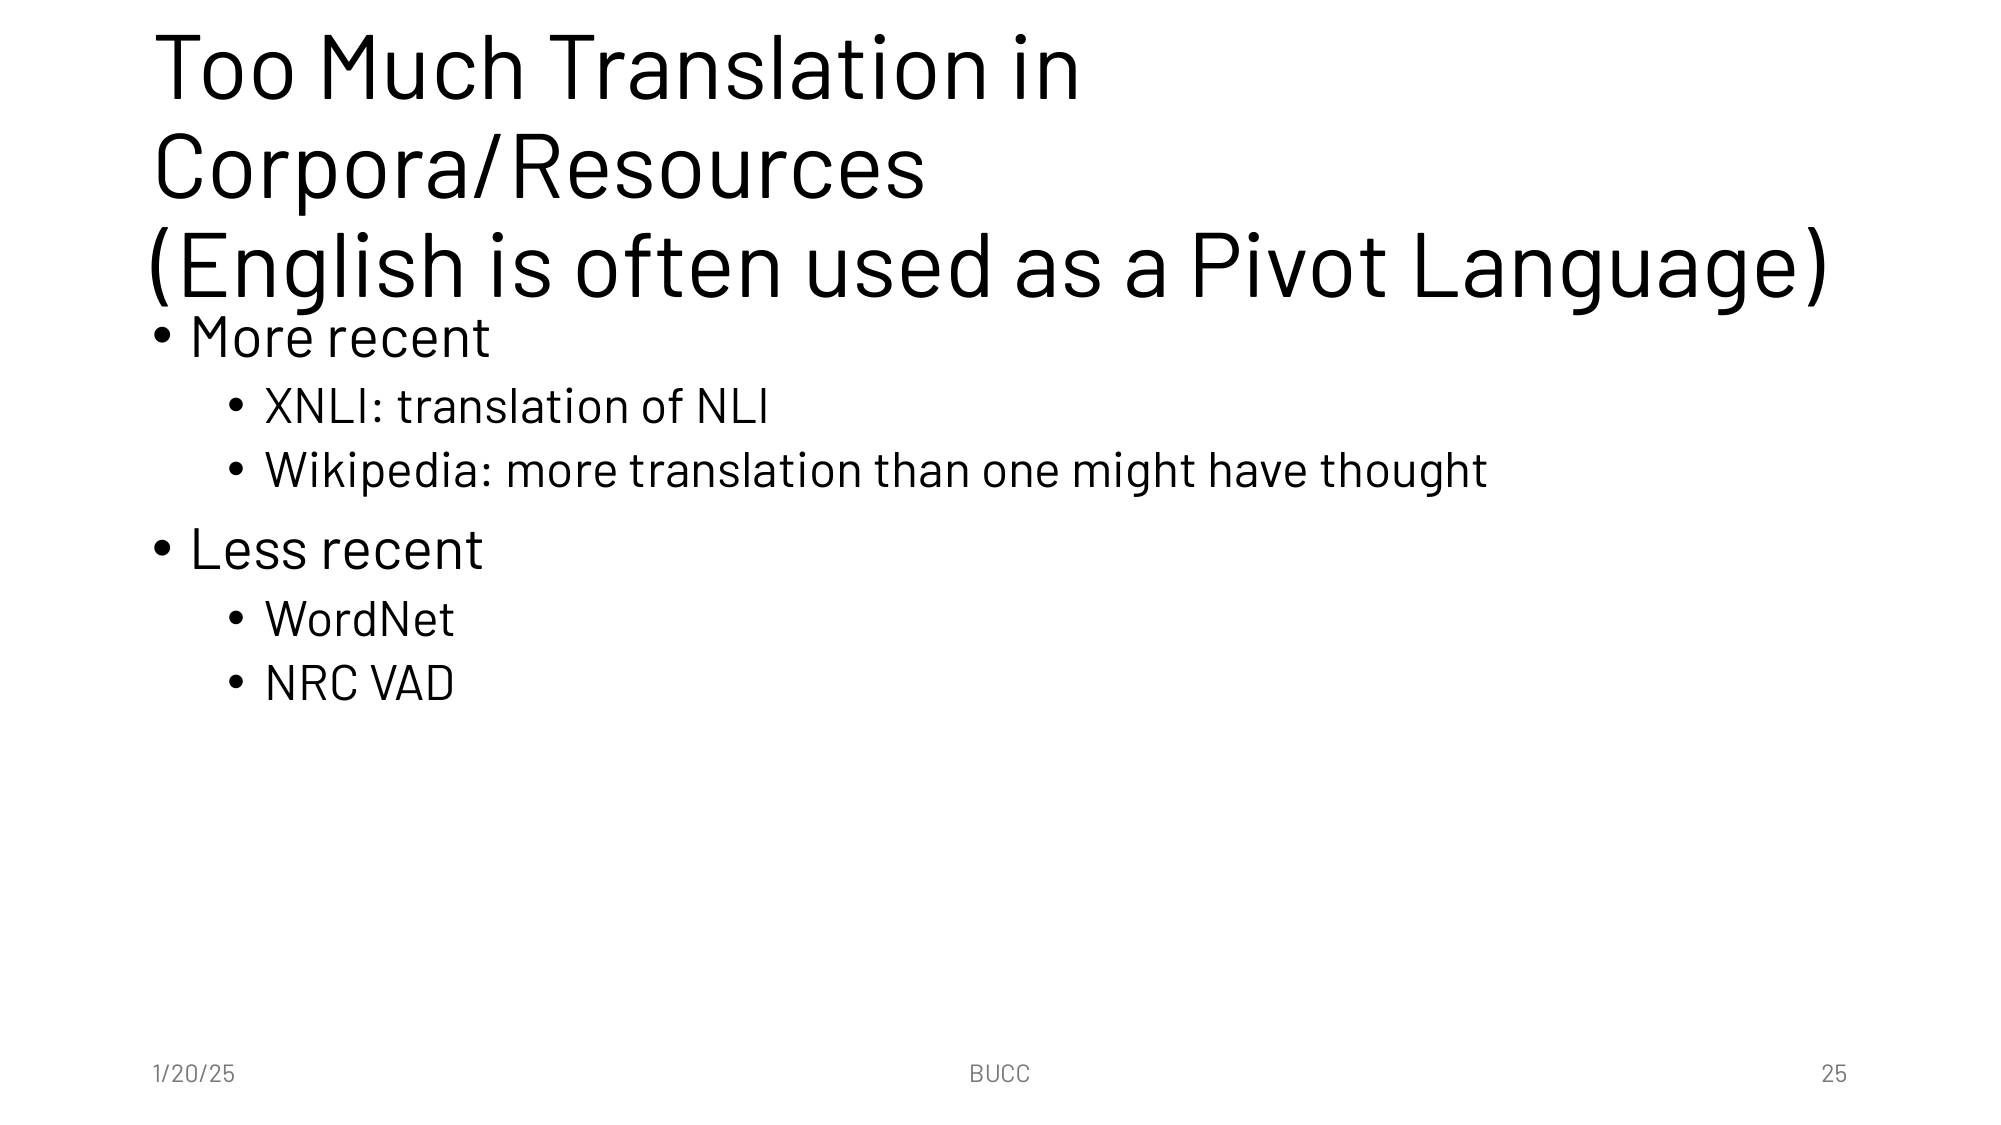

# Too Much Translation in Corpora/Resources (English is often used as a Pivot Language)
More recent
XNLI: translation of NLI
Wikipedia: more translation than one might have thought
Less recent
WordNet
NRC VAD
1/20/25
BUCC
25